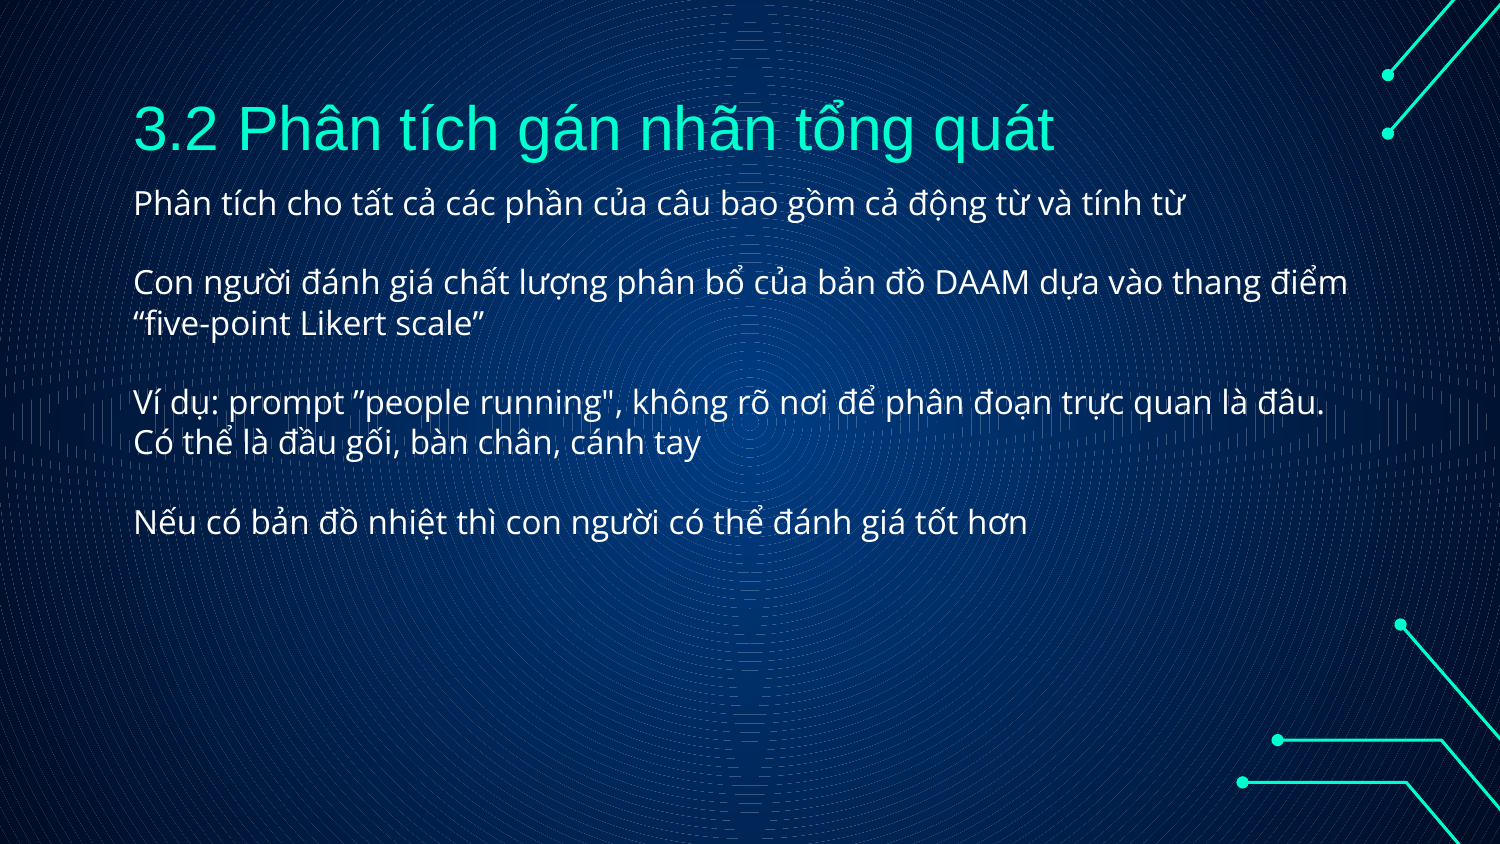

# 3.2 Phân tích gán nhãn tổng quát
Phân tích cho tất cả các phần của câu bao gồm cả động từ và tính từ

Con người đánh giá chất lượng phân bổ của bản đồ DAAM dựa vào thang điểm “five-point Likert scale”

Ví dụ: prompt ”people running", không rõ nơi để phân đoạn trực quan là đâu.
Có thể là đầu gối, bàn chân, cánh tay

Nếu có bản đồ nhiệt thì con người có thể đánh giá tốt hơn